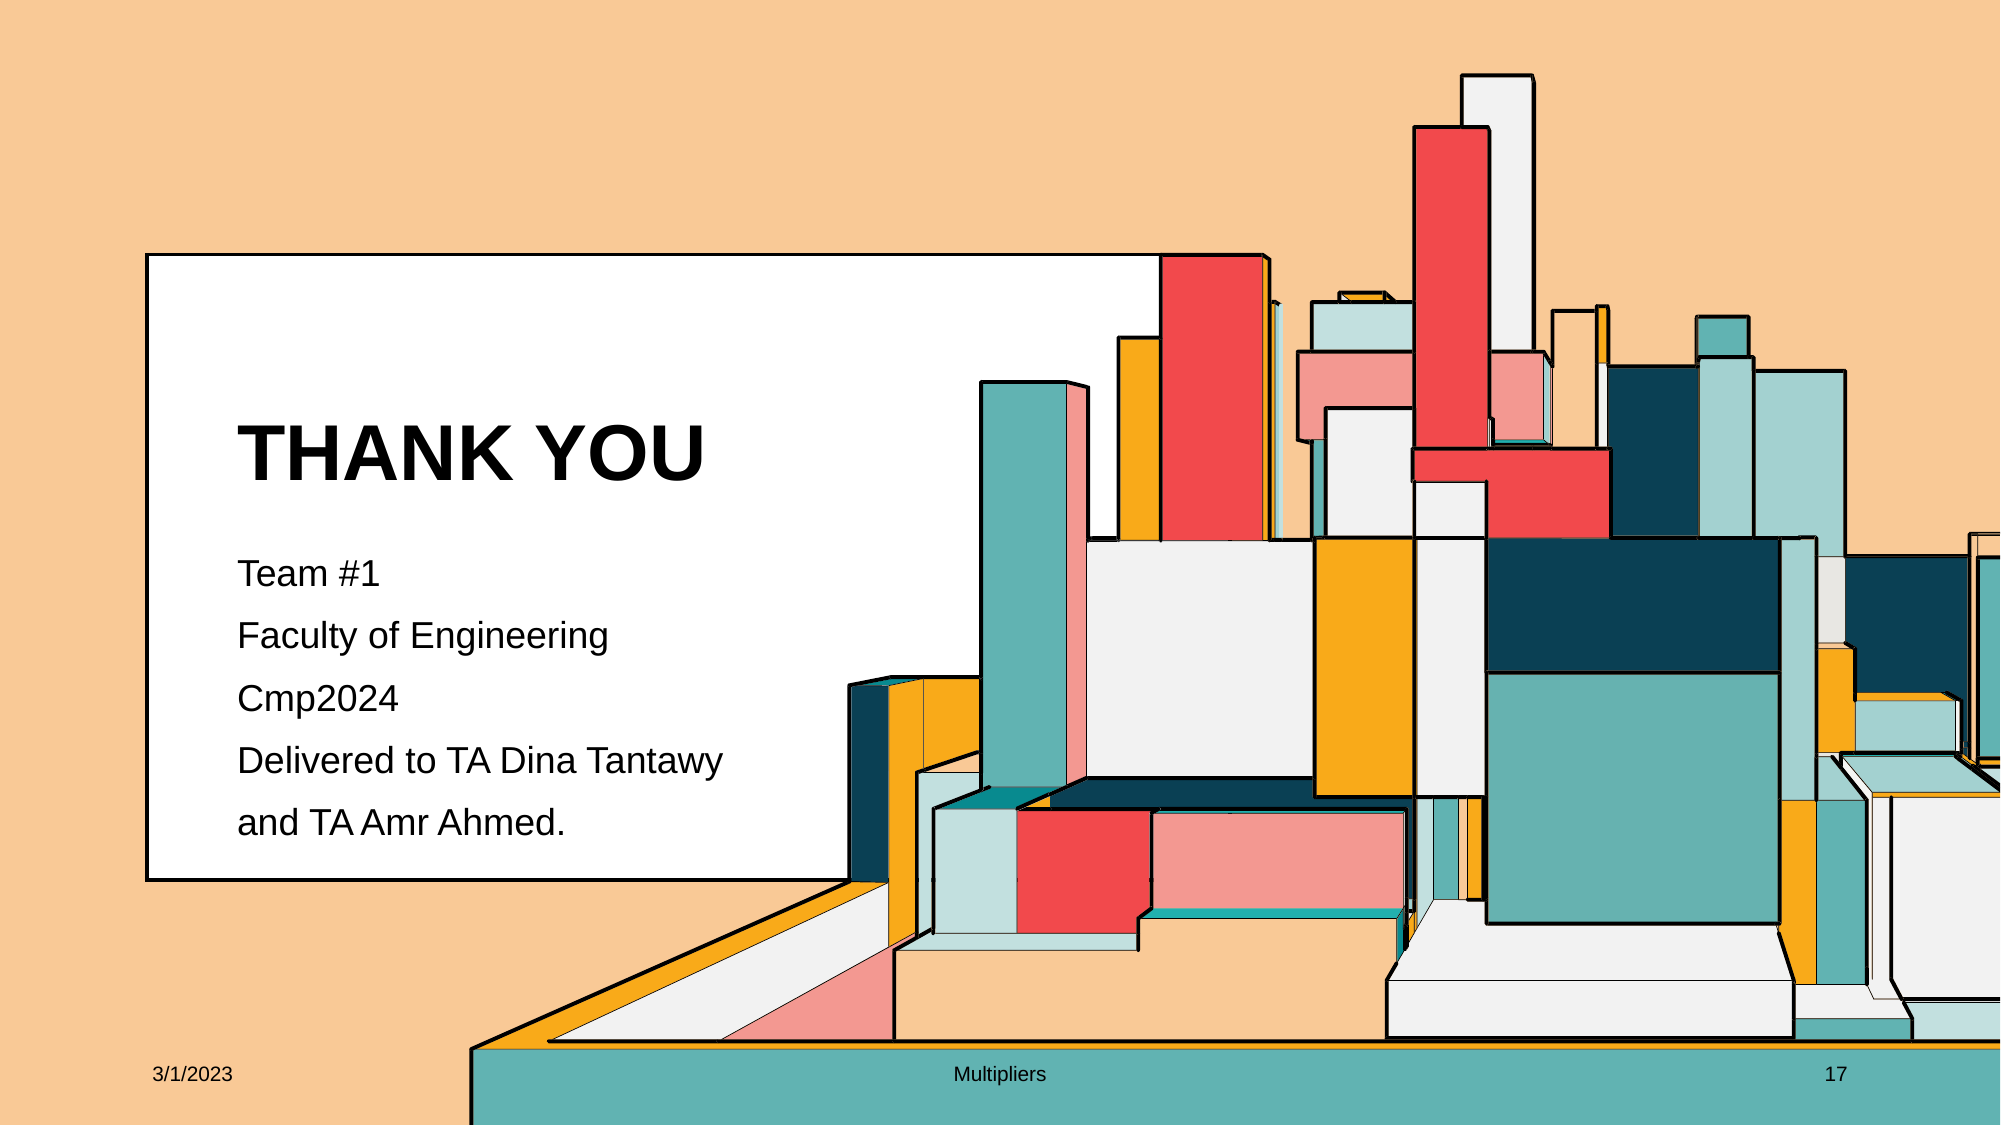

# THANK YOU
Team #1
Faculty of Engineering
Cmp2024
Delivered to TA Dina Tantawy and TA Amr Ahmed.
3/1/2023
Multipliers
17